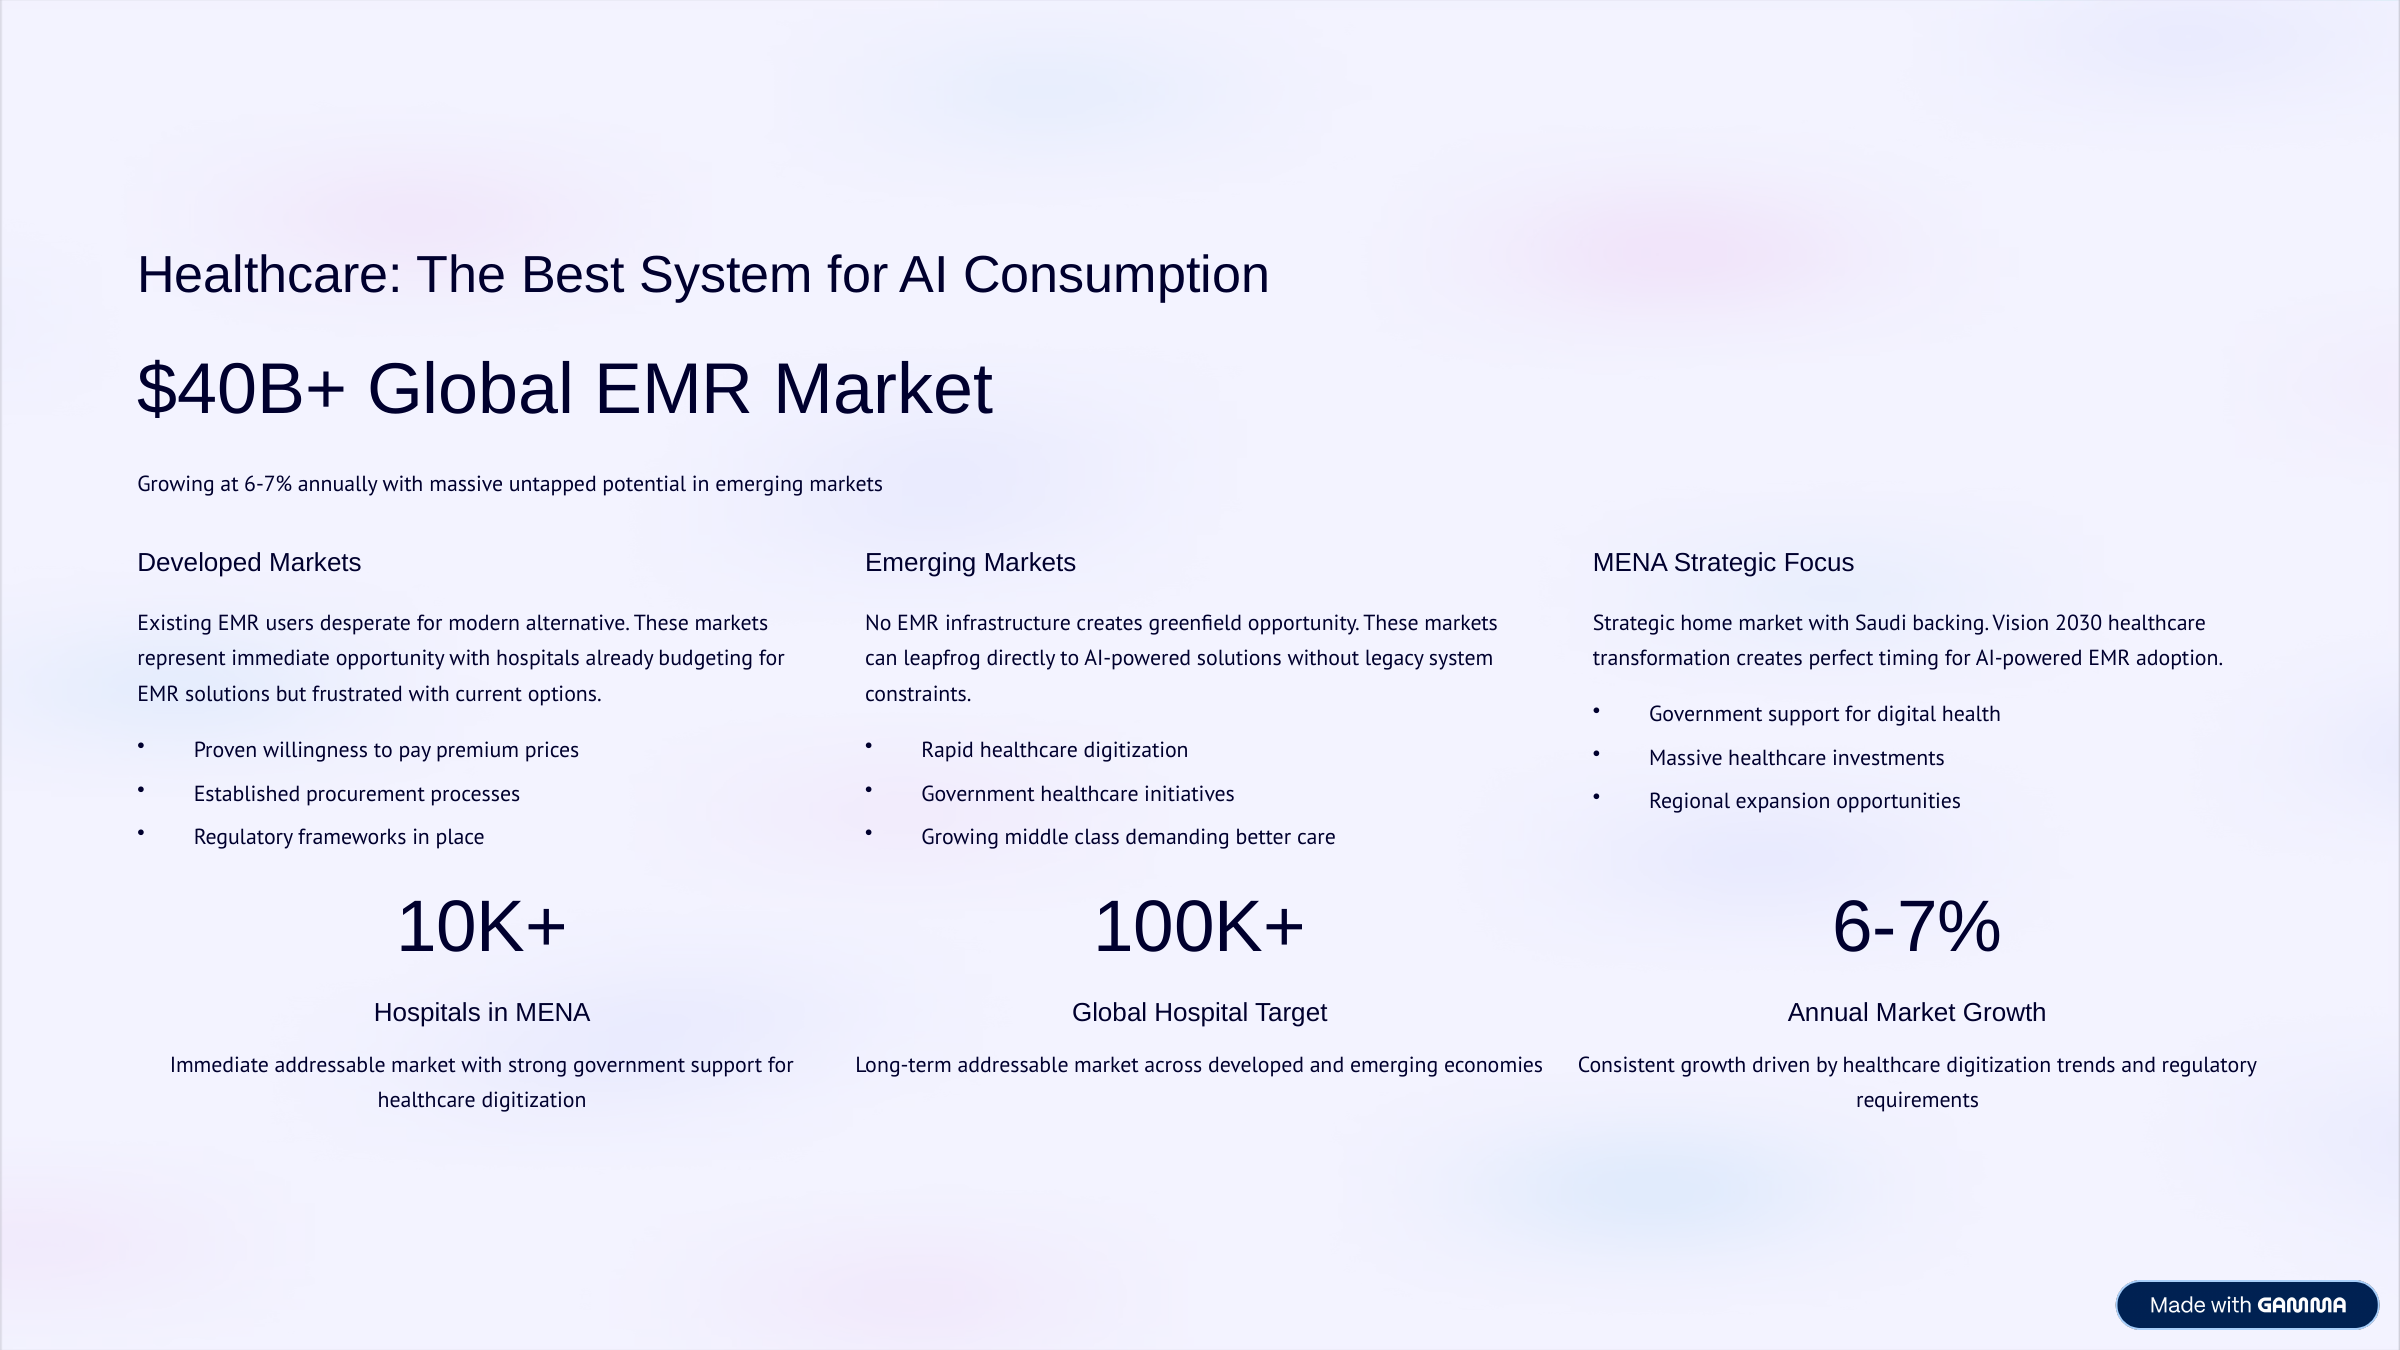

Healthcare: The Best System for AI Consumption
$40B+ Global EMR Market
Growing at 6-7% annually with massive untapped potential in emerging markets
Developed Markets
Emerging Markets
MENA Strategic Focus
Existing EMR users desperate for modern alternative. These markets represent immediate opportunity with hospitals already budgeting for EMR solutions but frustrated with current options.
No EMR infrastructure creates greenfield opportunity. These markets can leapfrog directly to AI-powered solutions without legacy system constraints.
Strategic home market with Saudi backing. Vision 2030 healthcare transformation creates perfect timing for AI-powered EMR adoption.
Government support for digital health
Proven willingness to pay premium prices
Rapid healthcare digitization
Massive healthcare investments
Established procurement processes
Government healthcare initiatives
Regional expansion opportunities
Regulatory frameworks in place
Growing middle class demanding better care
10K+
100K+
6-7%
Hospitals in MENA
Global Hospital Target
Annual Market Growth
Immediate addressable market with strong government support for healthcare digitization
Long-term addressable market across developed and emerging economies
Consistent growth driven by healthcare digitization trends and regulatory requirements